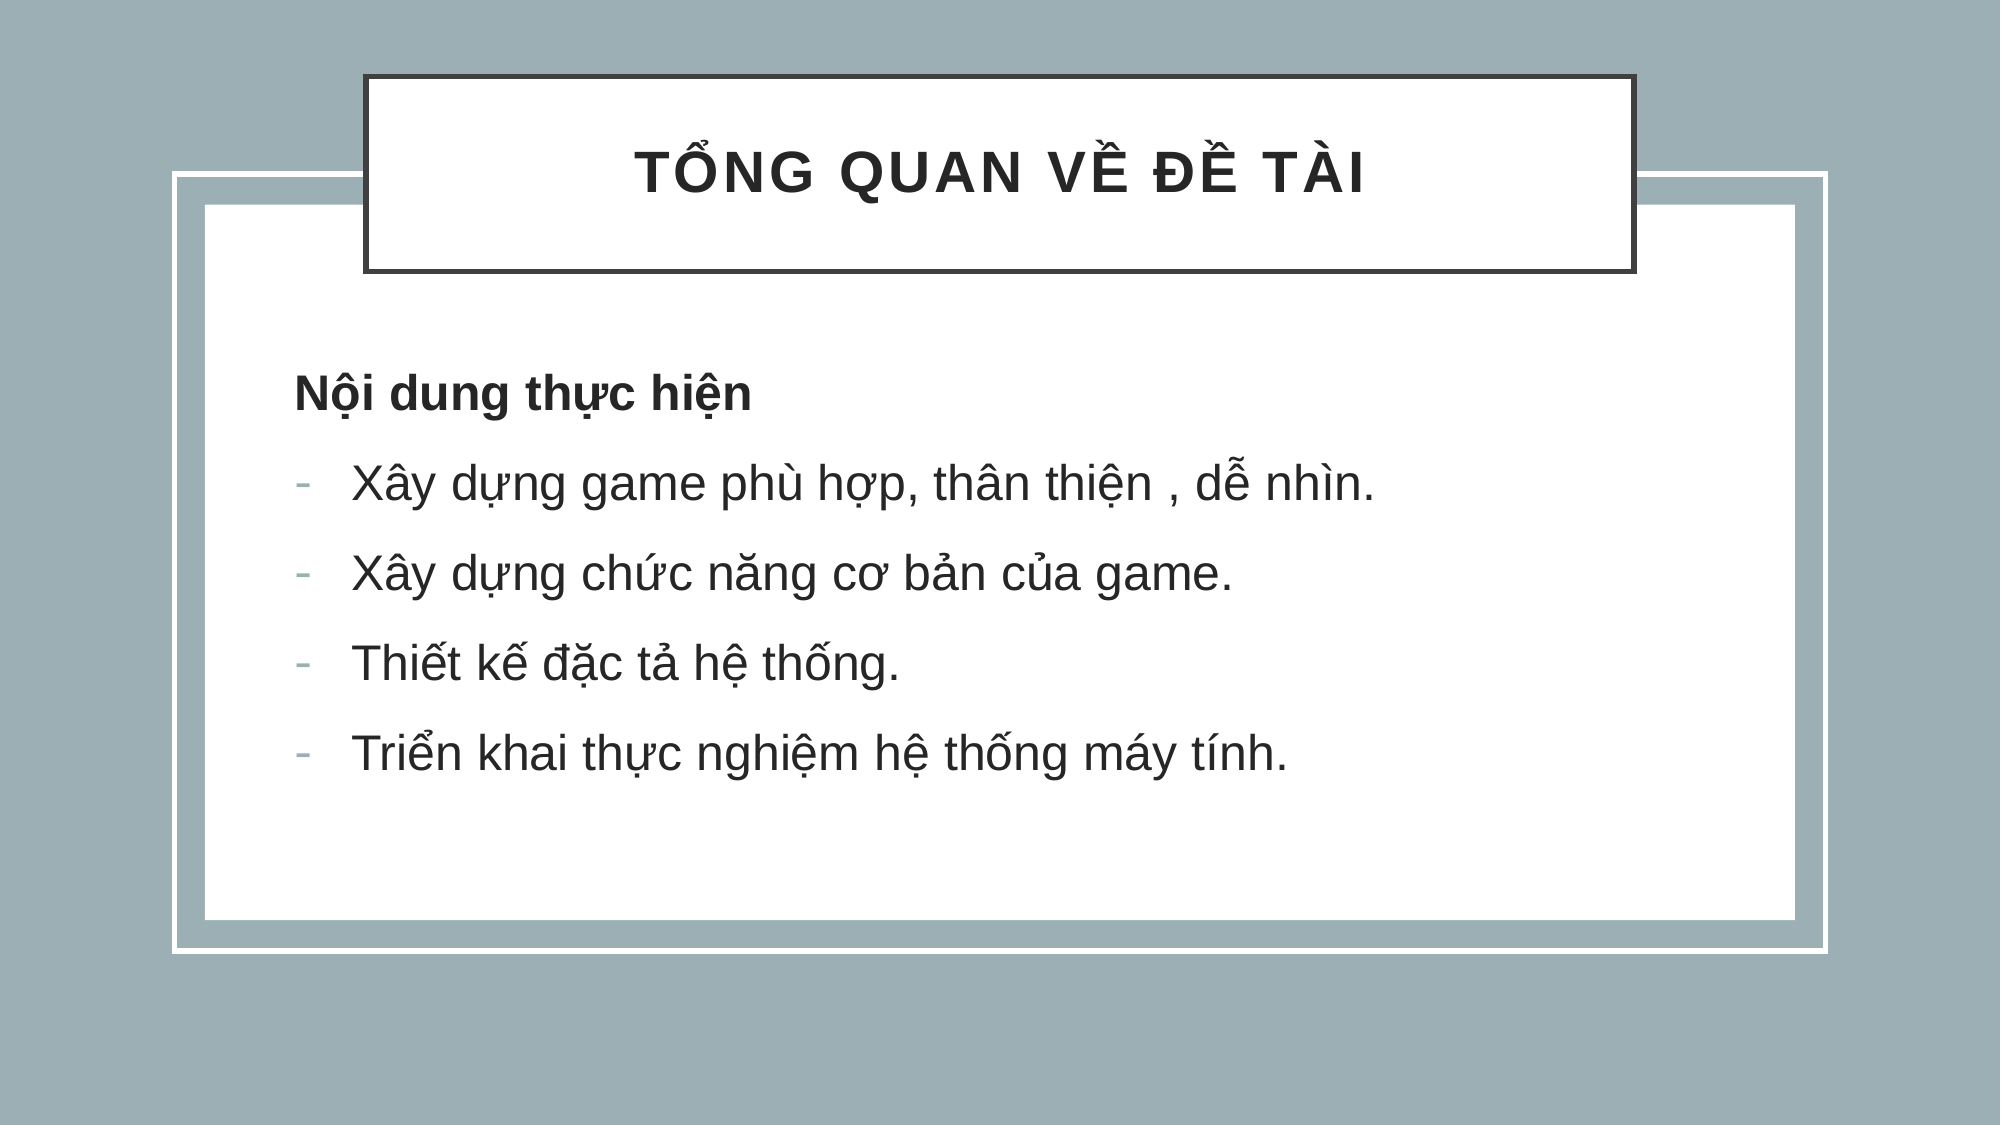

# TỔNG QUAN VỀ ĐỀ TÀI

Nội dung thực hiện
Xây dựng game phù hợp, thân thiện , dễ nhìn.
Xây dựng chức năng cơ bản của game.
Thiết kế đặc tả hệ thống.
Triển khai thực nghiệm hệ thống máy tính.